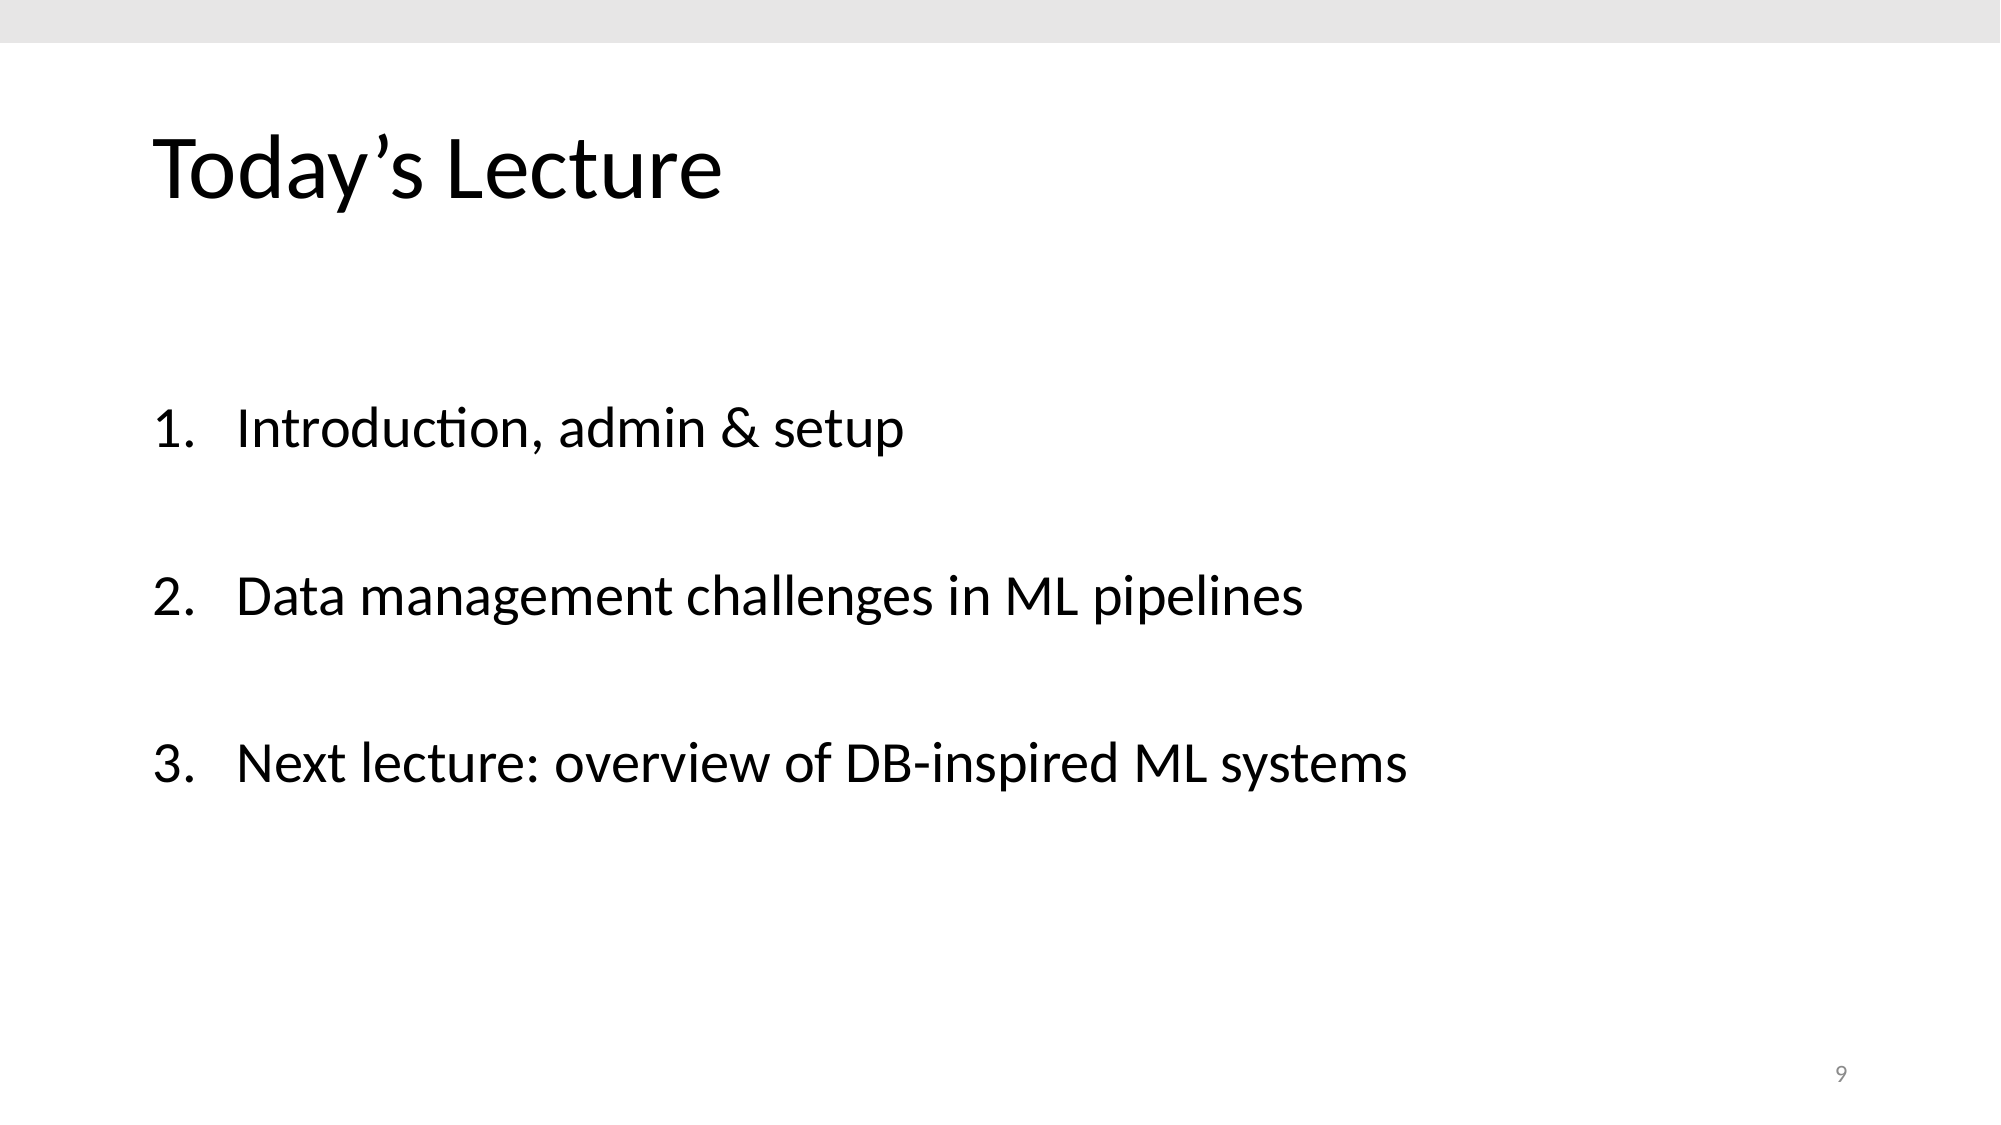

# Today’s Lecture

Introduction, admin & setup

Data management challenges in ML pipelines

Next lecture: overview of DB-inspired ML systems
9